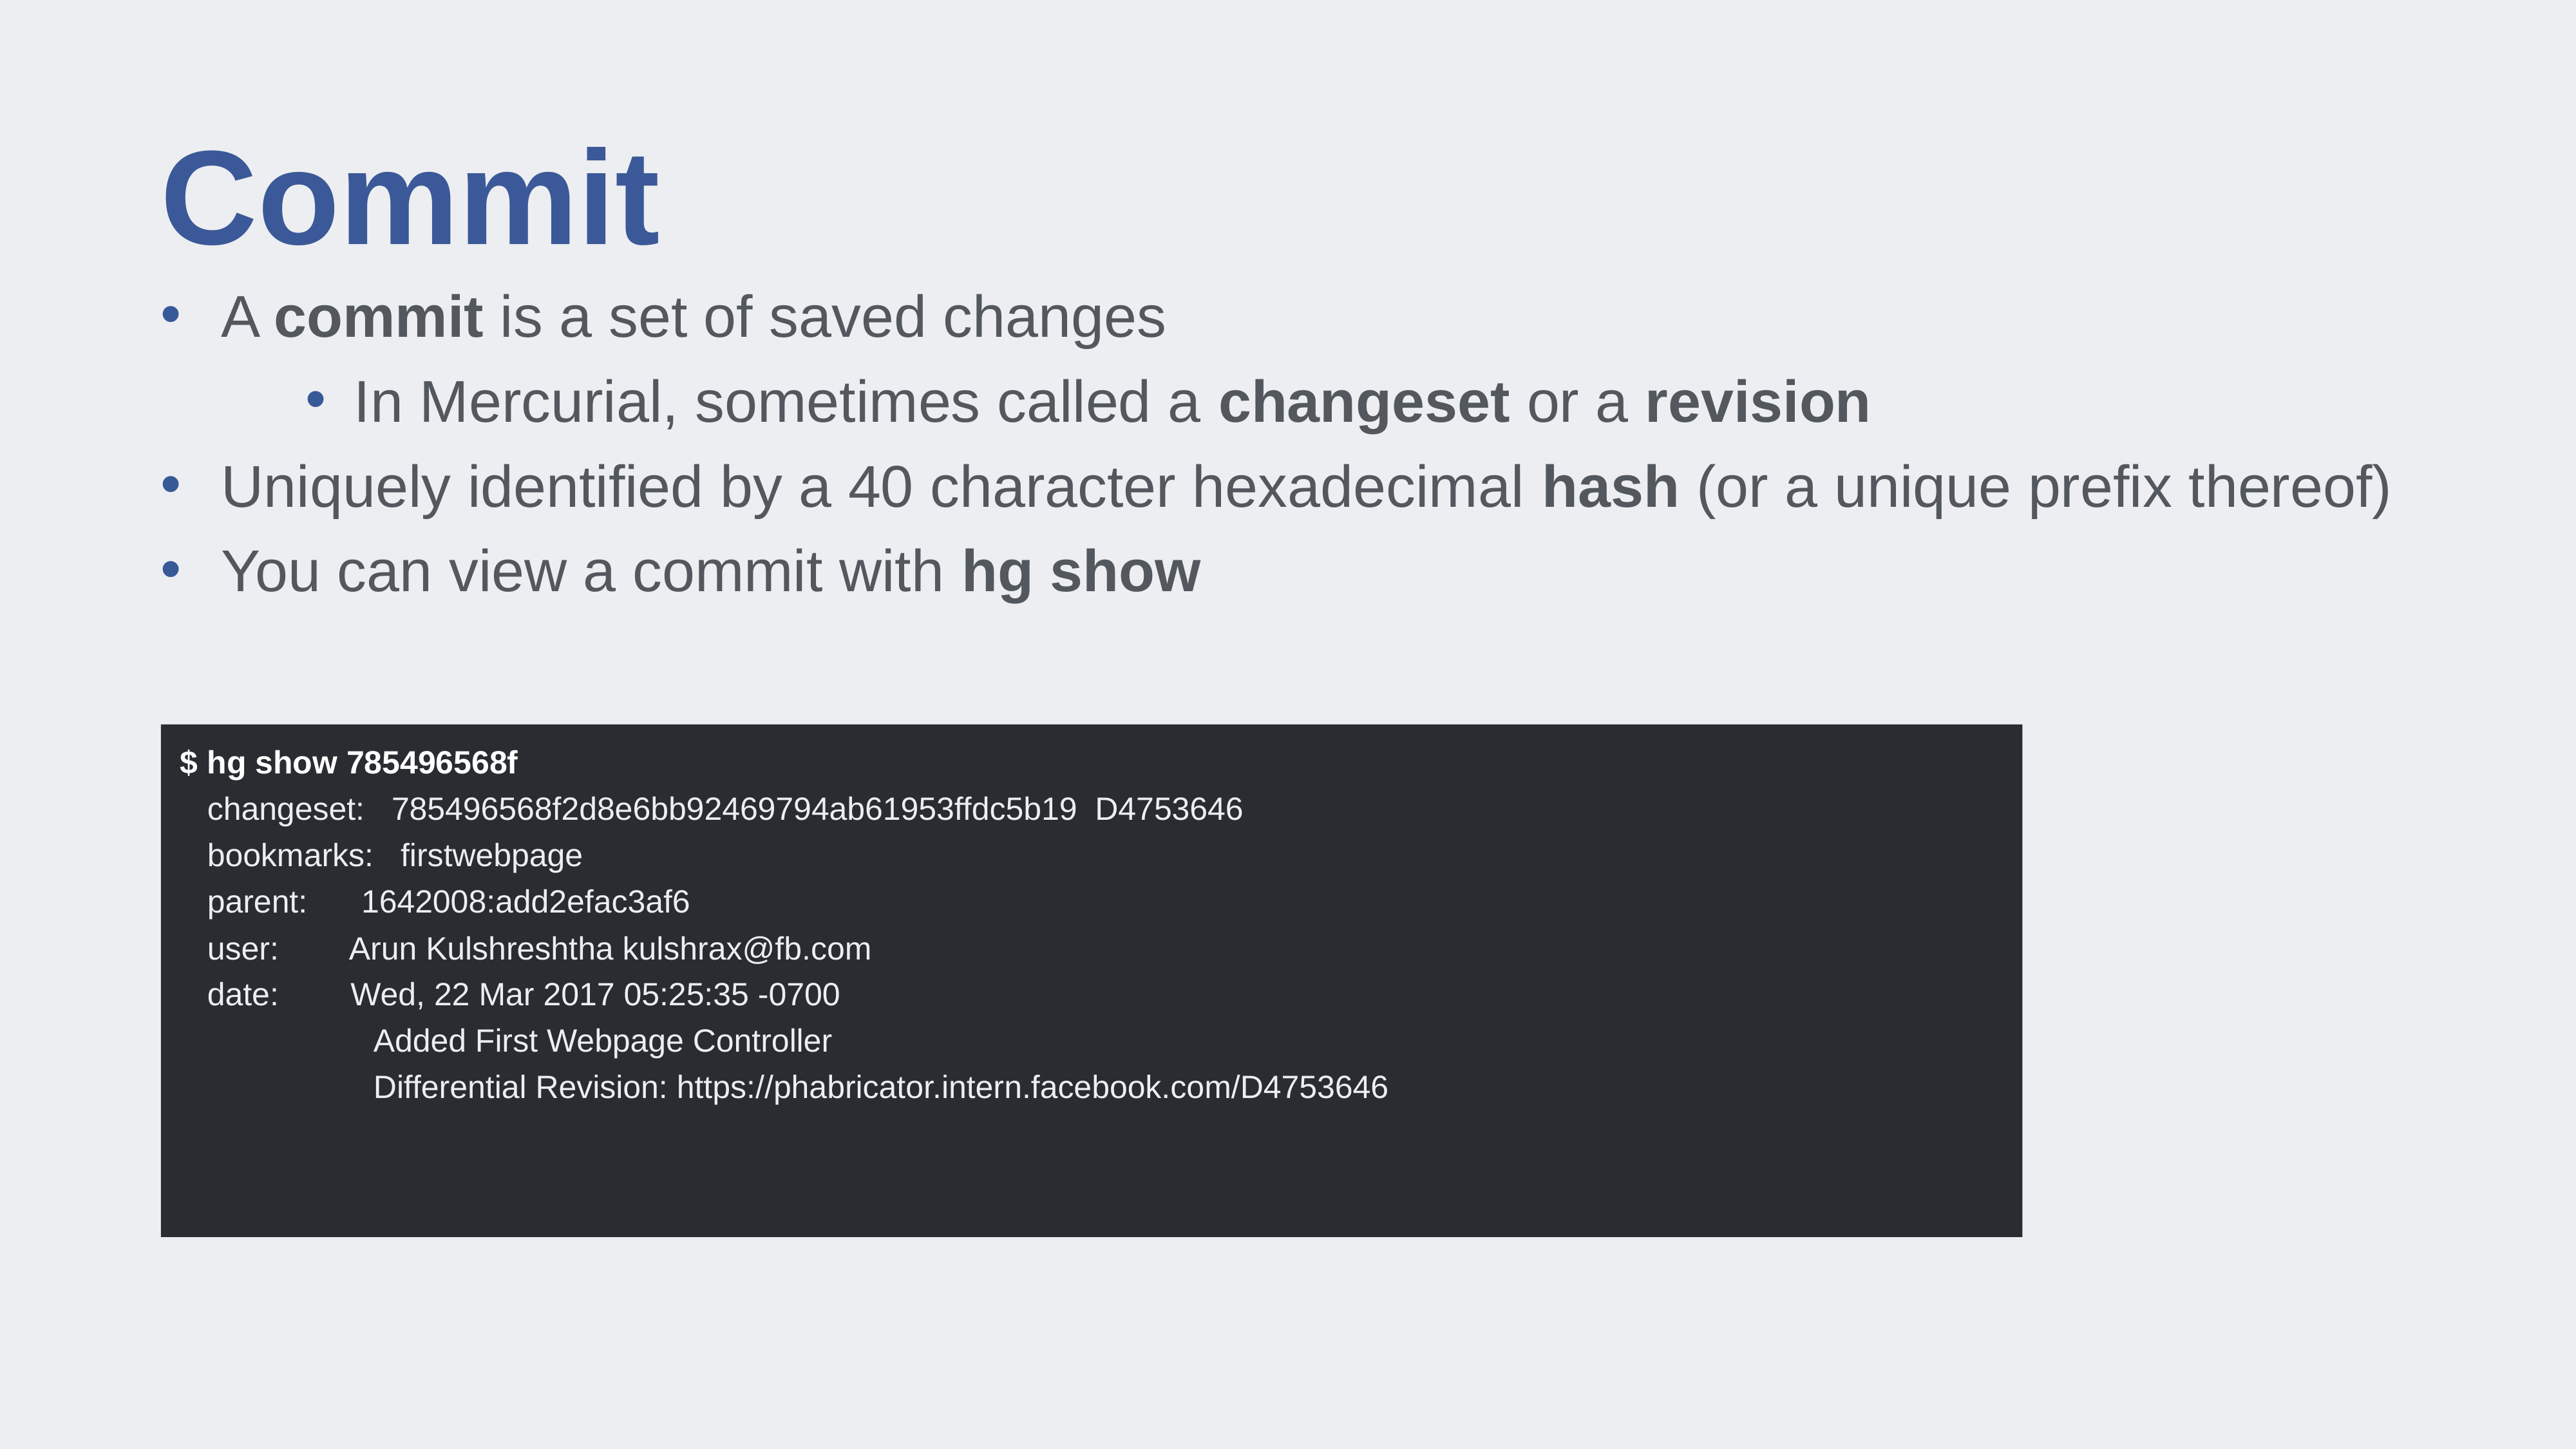

# Commit
A commit is a set of saved changes
In Mercurial, sometimes called a changeset or a revision
Uniquely identified by a 40 character hexadecimal hash (or a unique prefix thereof)
You can view a commit with hg show
$ hg show 785496568f
   changeset:   785496568f2d8e6bb92469794ab61953ffdc5b19  D4753646
   bookmarks:   firstwebpage
   parent:      1642008:add2efac3af6
   user:        Arun Kulshreshtha kulshrax@fb.com
   date:        Wed, 22 Mar 2017 05:25:35 -0700
		Added First Webpage Controller
		Differential Revision: https://phabricator.intern.facebook.com/D4753646